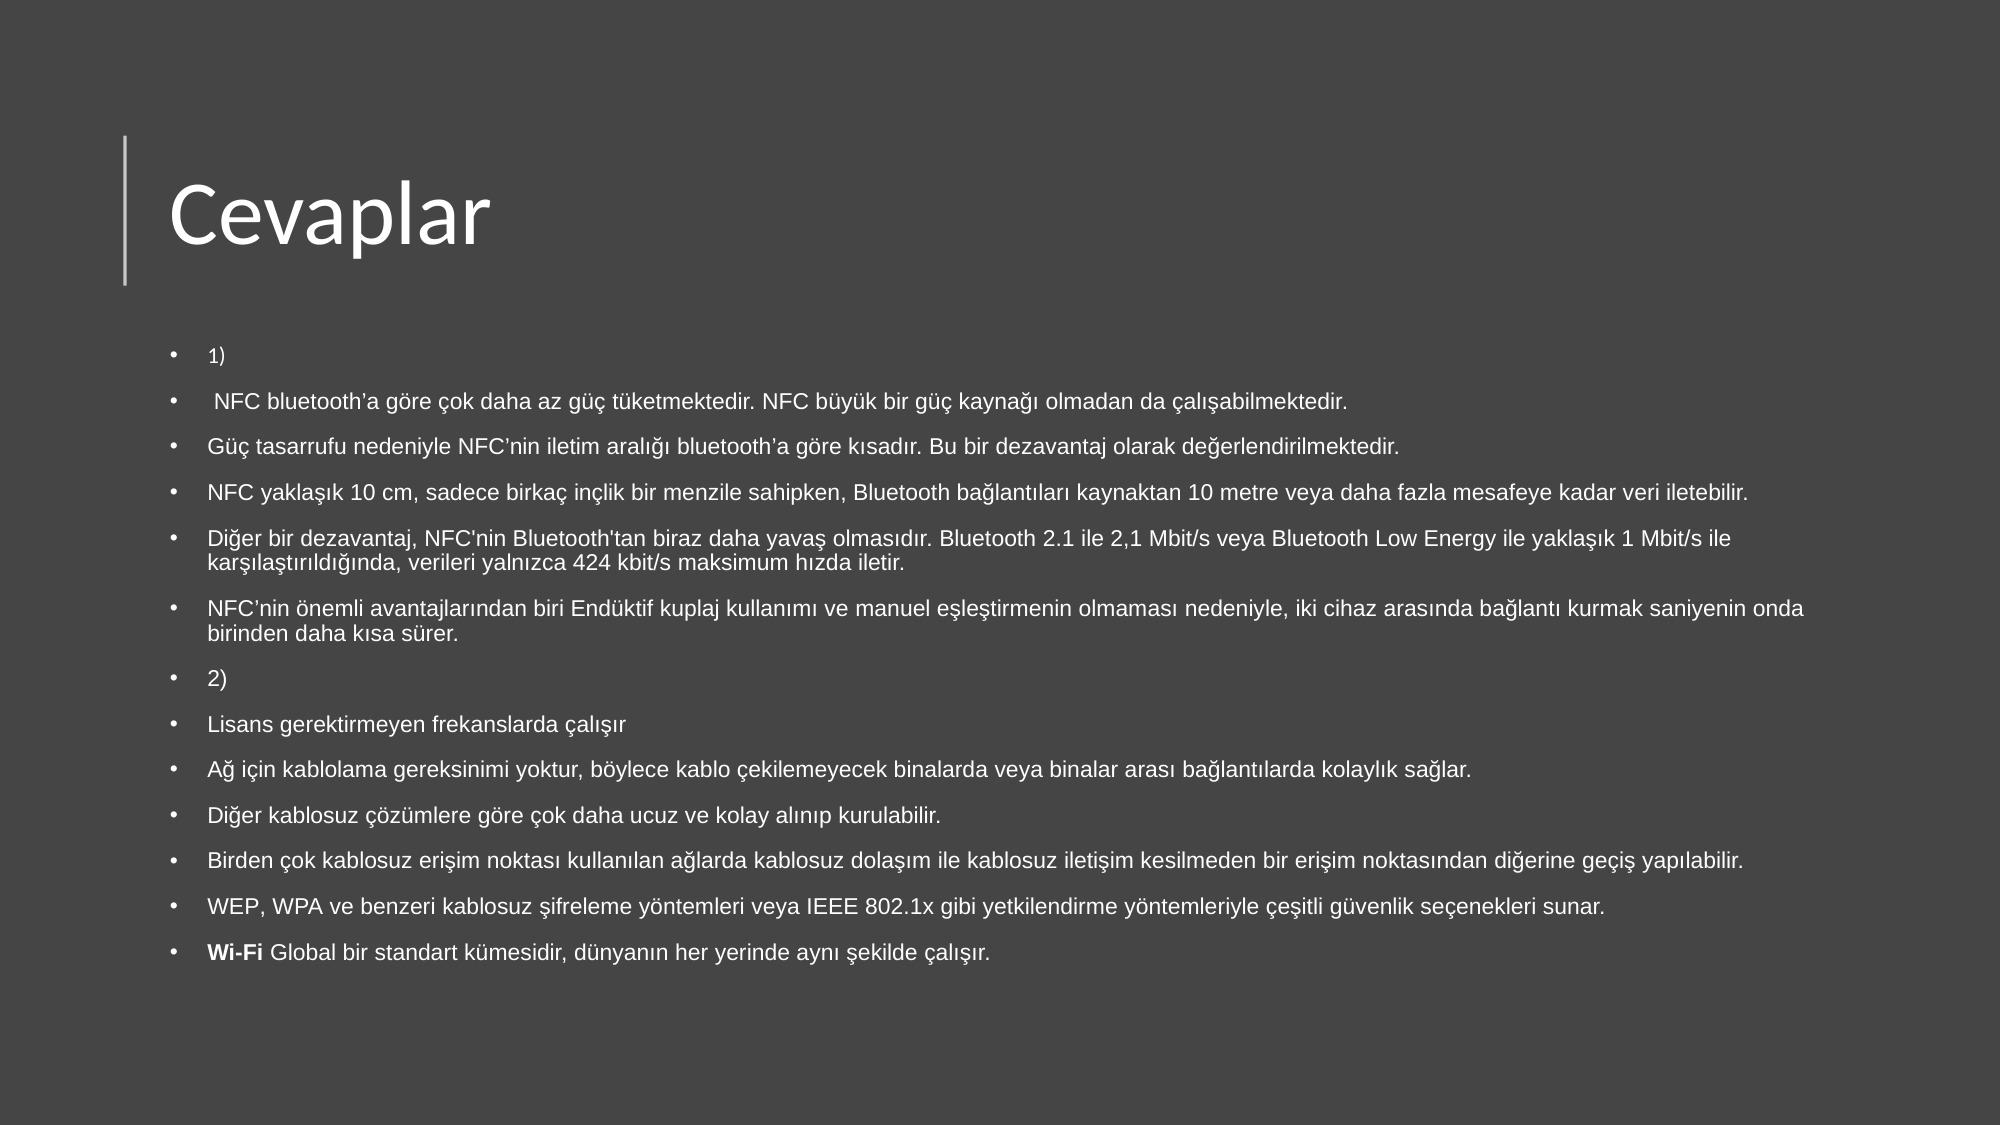

# Cevaplar
1)
 NFC bluetooth’a göre çok daha az güç tüketmektedir. NFC büyük bir güç kaynağı olmadan da çalışabilmektedir.
Güç tasarrufu nedeniyle NFC’nin iletim aralığı bluetooth’a göre kısadır. Bu bir dezavantaj olarak değerlendirilmektedir.
NFC yaklaşık 10 cm, sadece birkaç inçlik bir menzile sahipken, Bluetooth bağlantıları kaynaktan 10 metre veya daha fazla mesafeye kadar veri iletebilir.
Diğer bir dezavantaj, NFC'nin Bluetooth'tan biraz daha yavaş olmasıdır. Bluetooth 2.1 ile 2,1 Mbit/s veya Bluetooth Low Energy ile yaklaşık 1 Mbit/s ile karşılaştırıldığında, verileri yalnızca 424 kbit/s maksimum hızda iletir.
NFC’nin önemli avantajlarından biri Endüktif kuplaj kullanımı ve manuel eşleştirmenin olmaması nedeniyle, iki cihaz arasında bağlantı kurmak saniyenin onda birinden daha kısa sürer.
2)
Lisans gerektirmeyen frekanslarda çalışır
Ağ için kablolama gereksinimi yoktur, böylece kablo çekilemeyecek binalarda veya binalar arası bağlantılarda kolaylık sağlar.
Diğer kablosuz çözümlere göre çok daha ucuz ve kolay alınıp kurulabilir.
Birden çok kablosuz erişim noktası kullanılan ağlarda kablosuz dolaşım ile kablosuz iletişim kesilmeden bir erişim noktasından diğerine geçiş yapılabilir.
WEP, WPA ve benzeri kablosuz şifreleme yöntemleri veya IEEE 802.1x gibi yetkilendirme yöntemleriyle çeşitli güvenlik seçenekleri sunar.
Wi-Fi Global bir standart kümesidir, dünyanın her yerinde aynı şekilde çalışır.